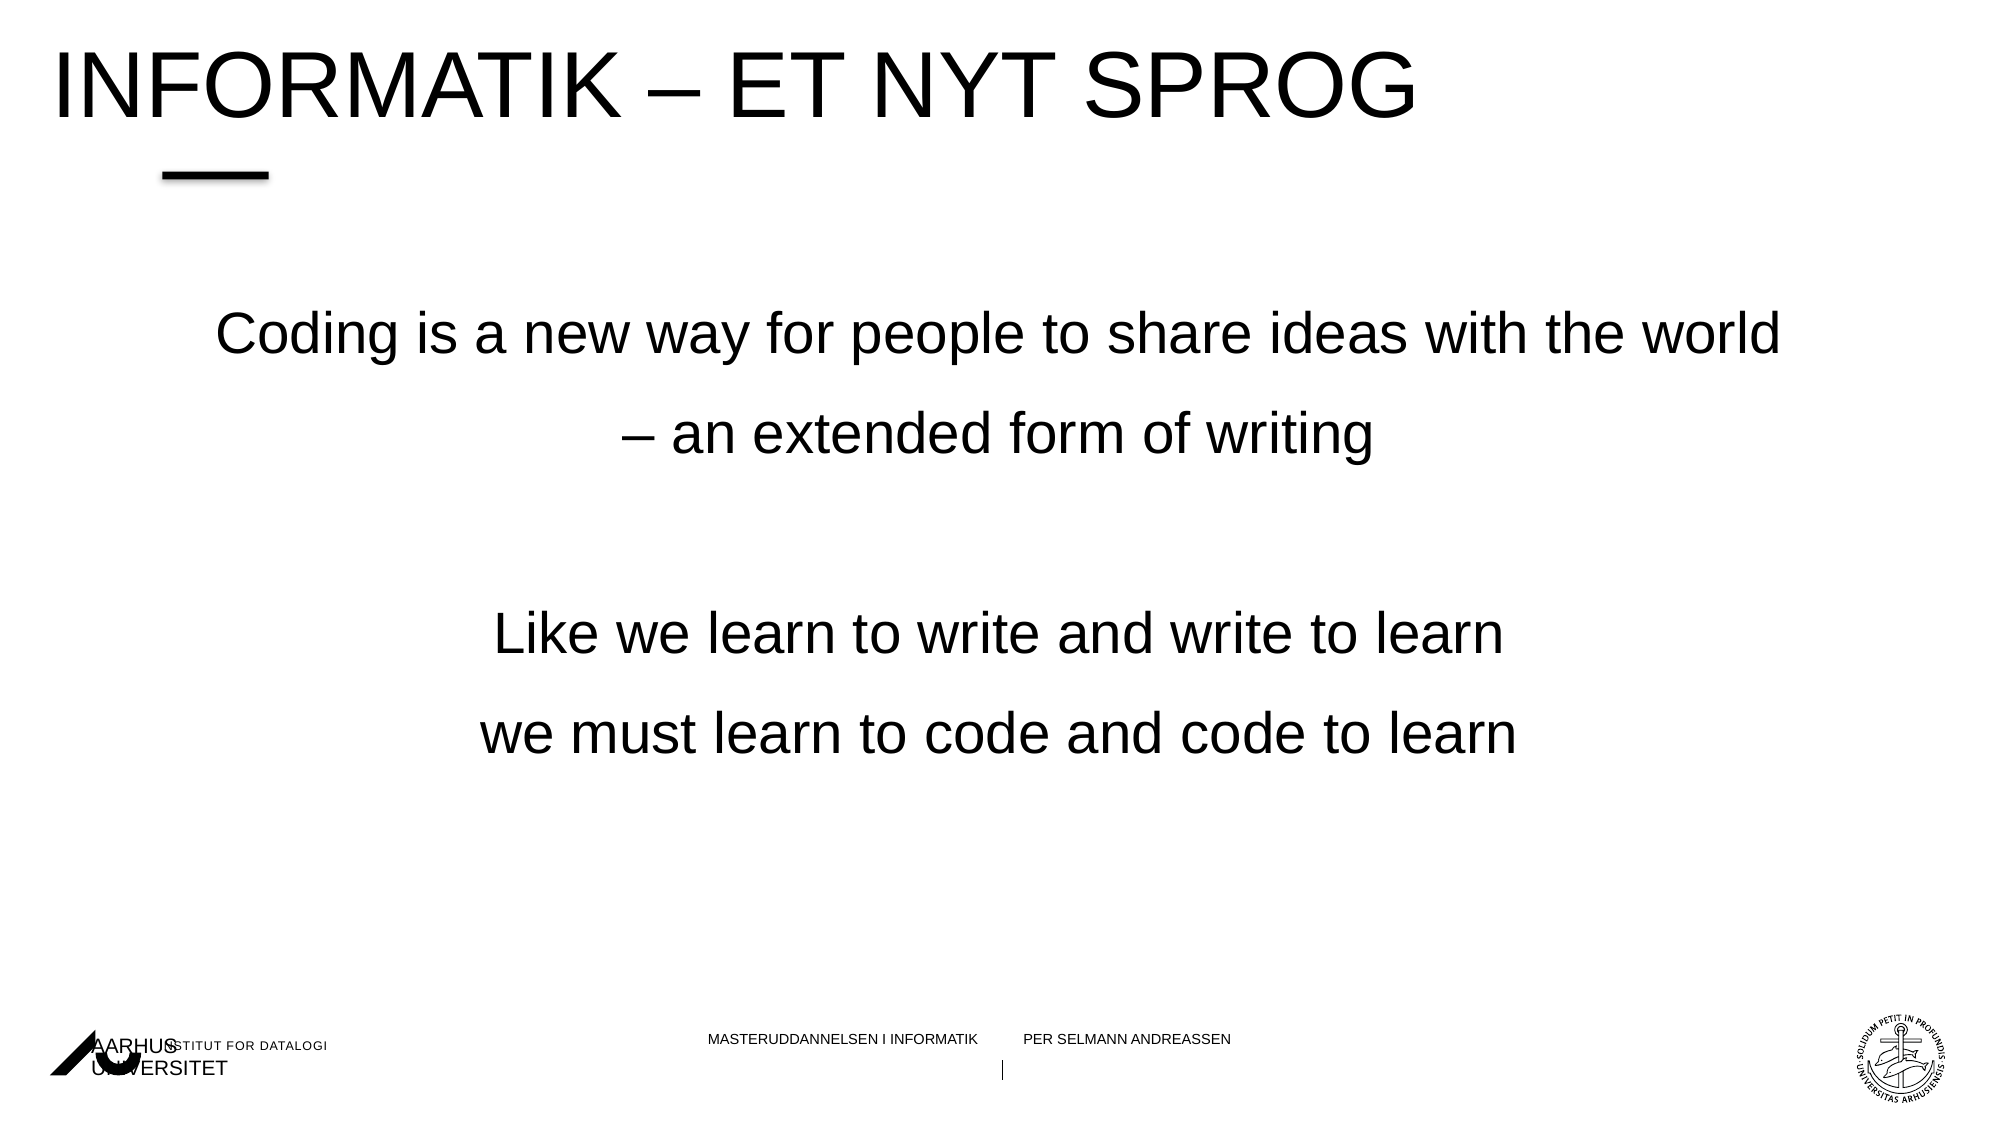

# informatik – et nyt sprog
Coding is a new way for people to share ideas with the world
– an extended form of writing

Like we learn to write and write to learn
we must learn to code and code to learn

15.05.202508-12-2023